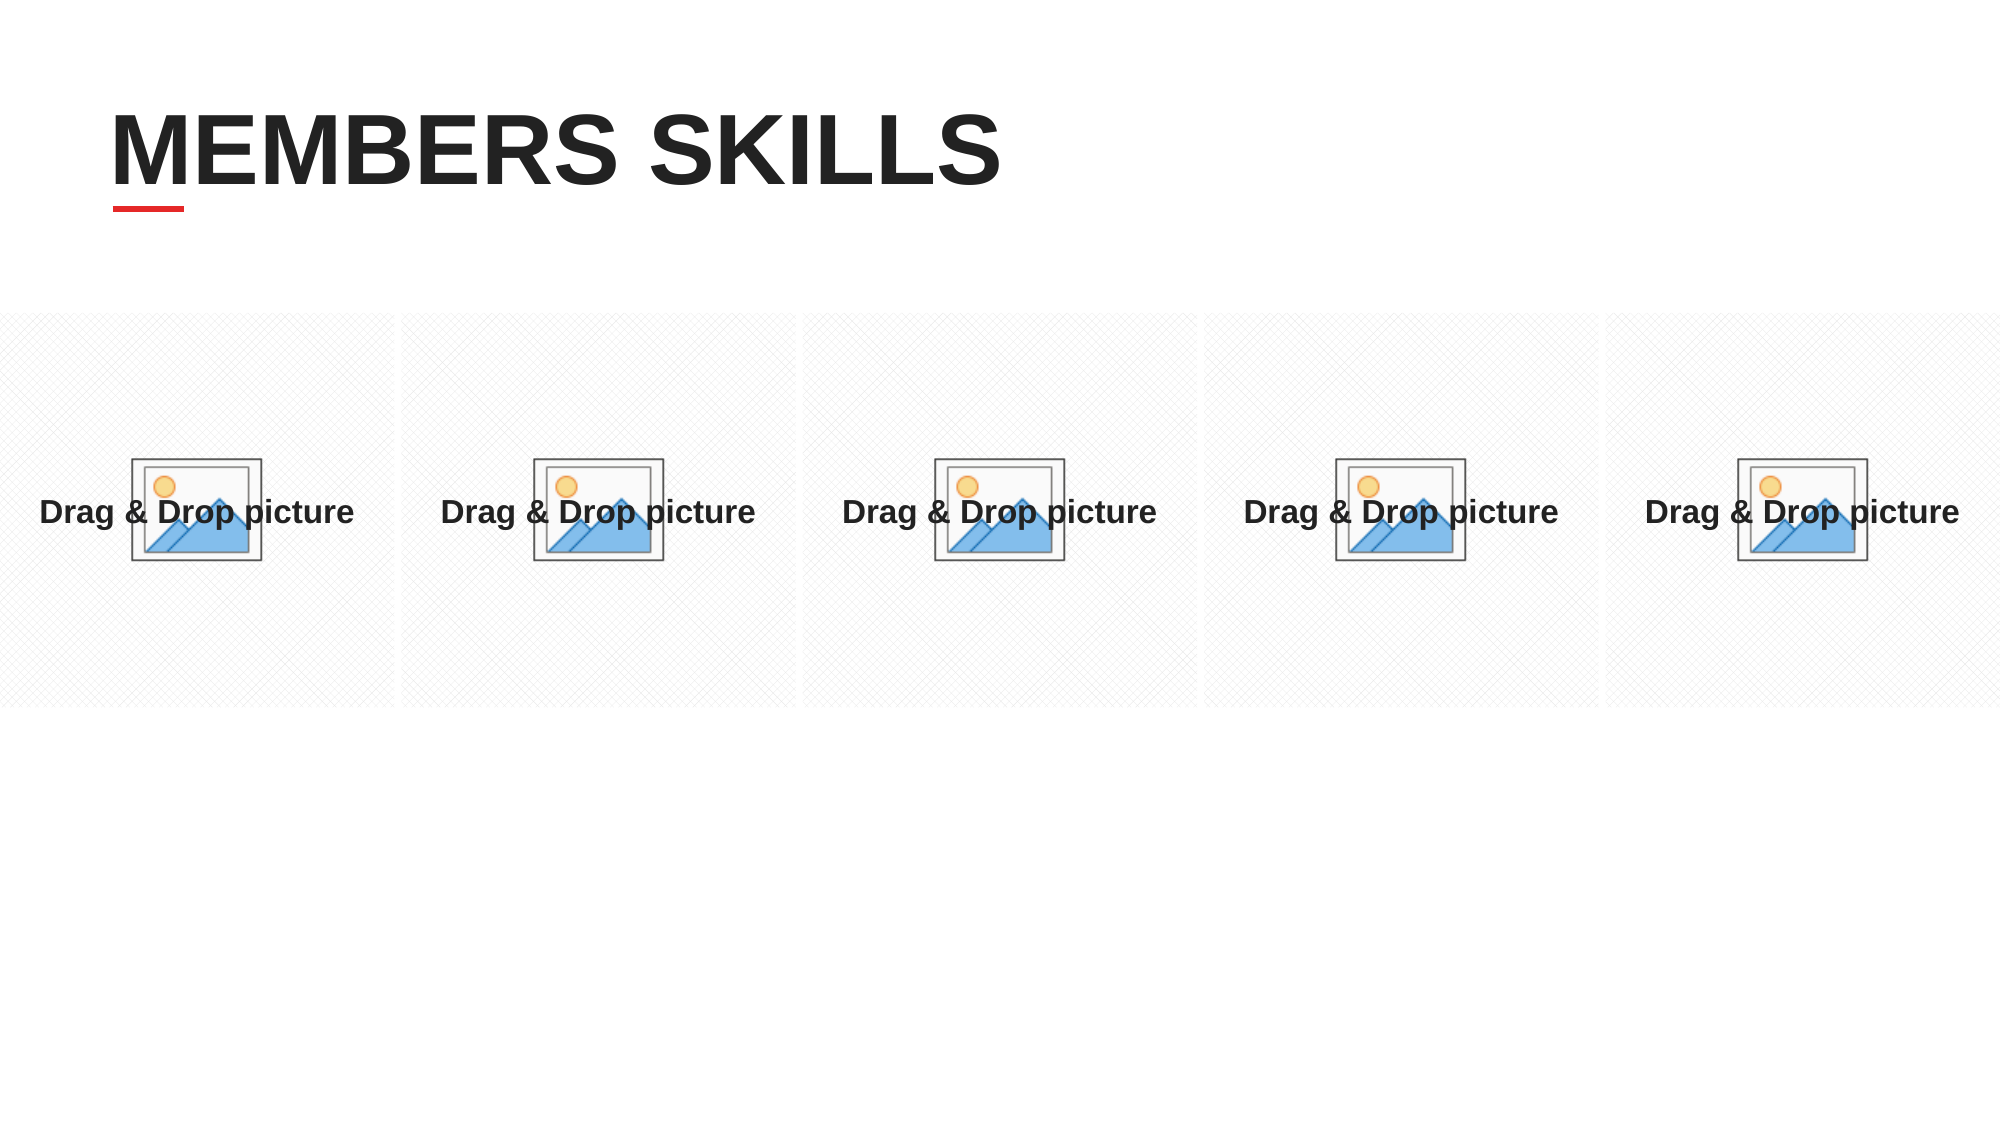

# MEMBERS SKILLS

L
TEAM SKILLS
Lorem Ipsum is simply dummy text of the printing and typesetting industry.
E
SERVICE SKILLS
Lorem Ipsum is simply dummy text of the printing and typesetting industry.
O
MEMBERS STORY
Lorem Ipsum is simply dummy text of the printing and typesetting industry.